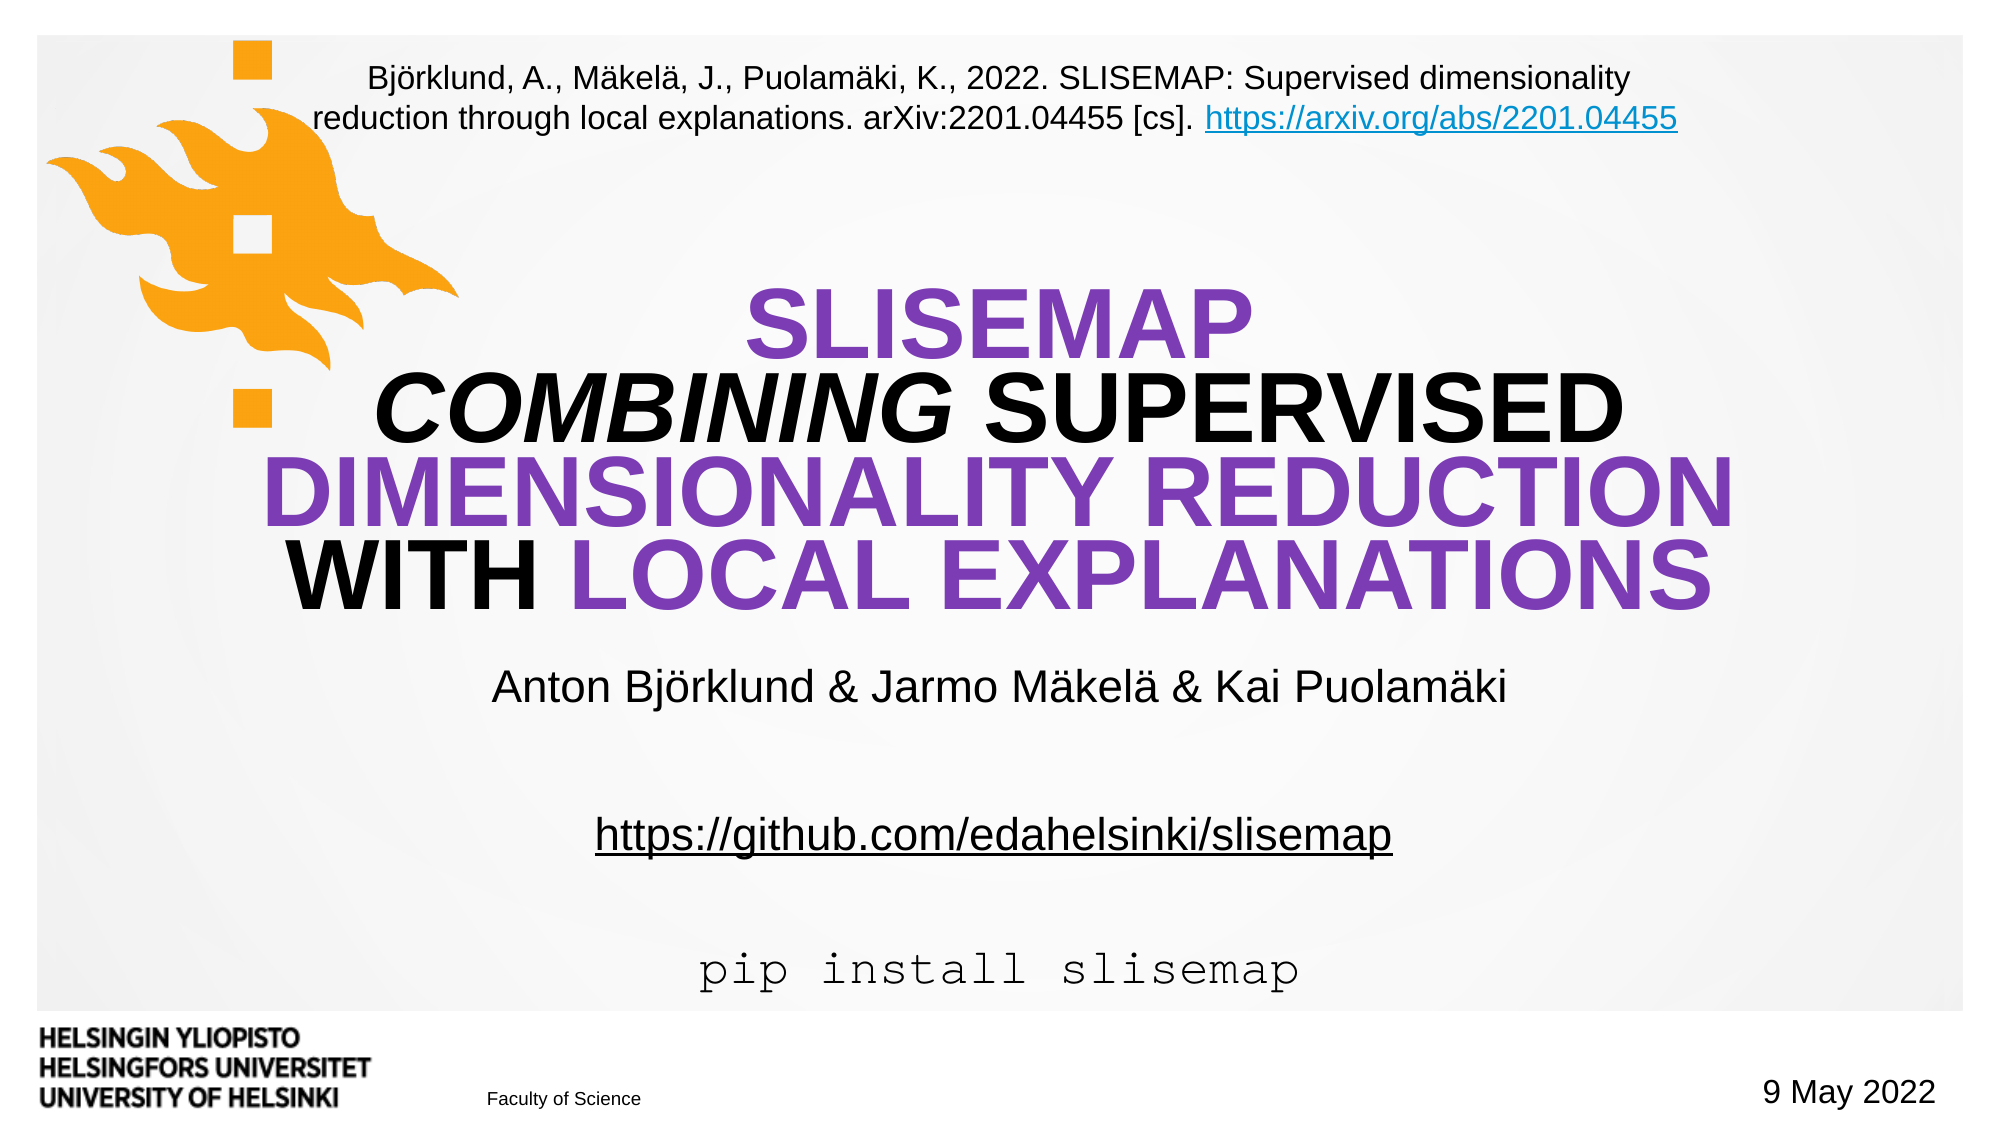

Björklund, A., Mäkelä, J., Puolamäki, K., 2022. SLISEMAP: Supervised dimensionality reduction through local explanations. arXiv:2201.04455 [cs]. https://arxiv.org/abs/2201.04455

# SLISEMAP Combining supervised dimensionality reduction with local explanations

Anton Björklund & Jarmo Mäkelä & Kai Puolamäki

https://github.com/edahelsinki/slisemap

pip install slisemap
9 May 2022